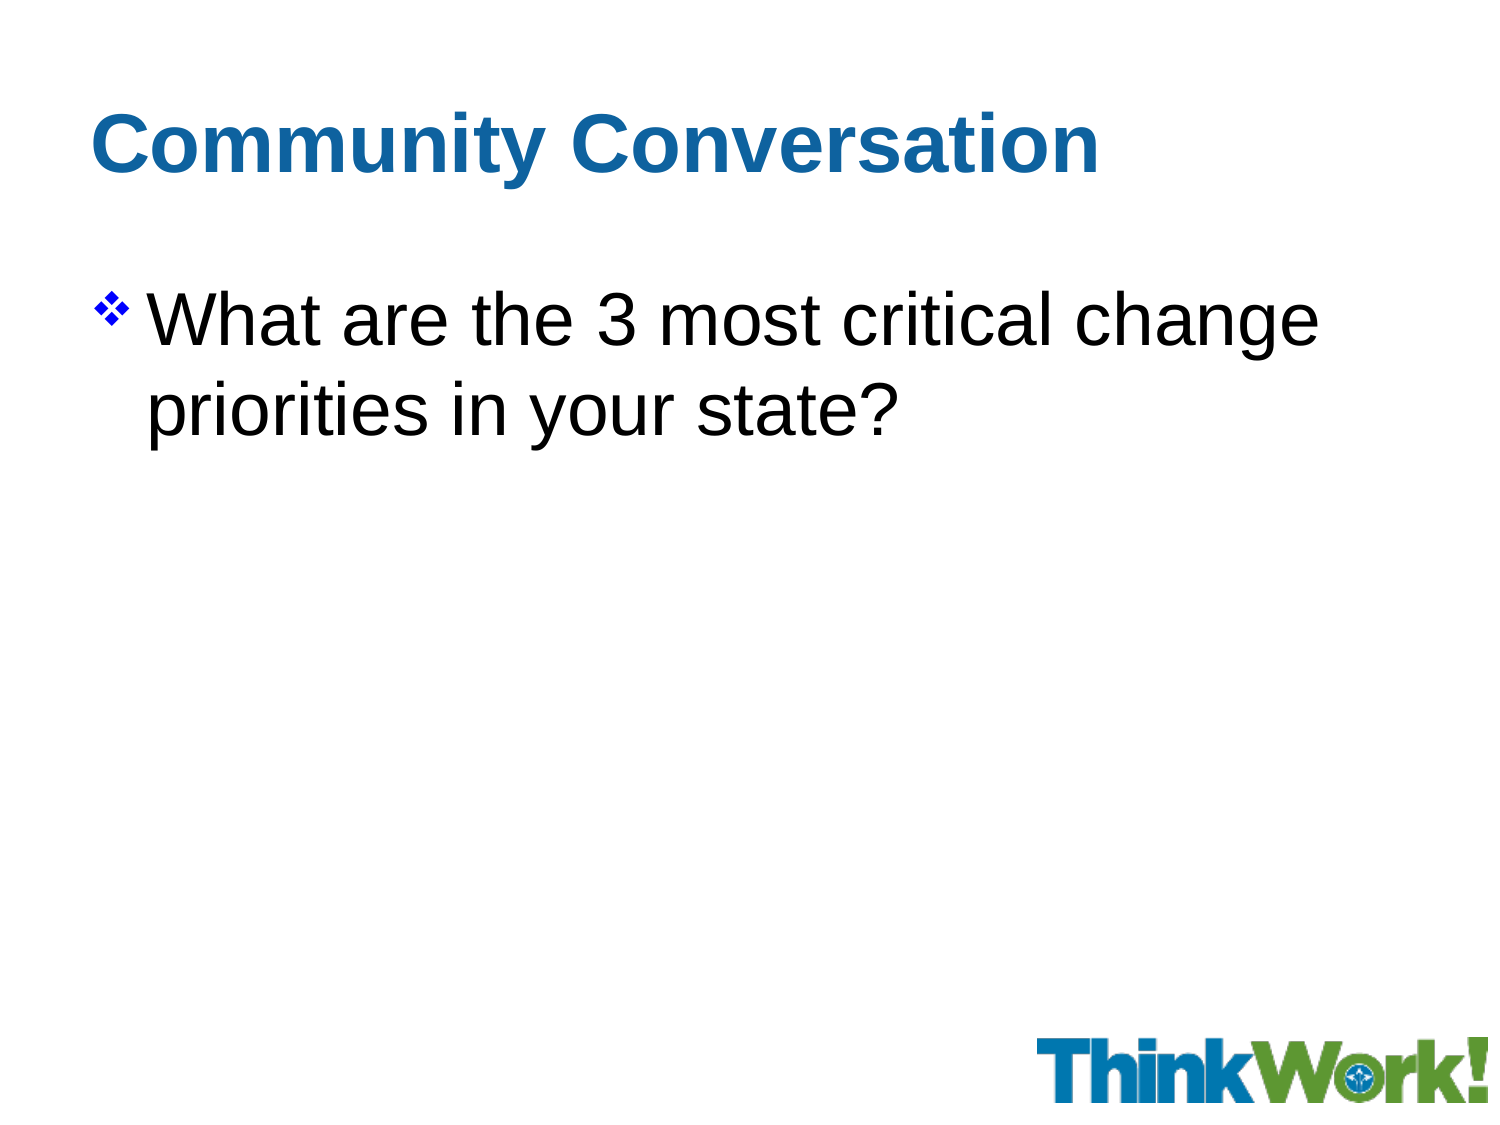

# Community Conversation
What are the 3 most critical change priorities in your state?